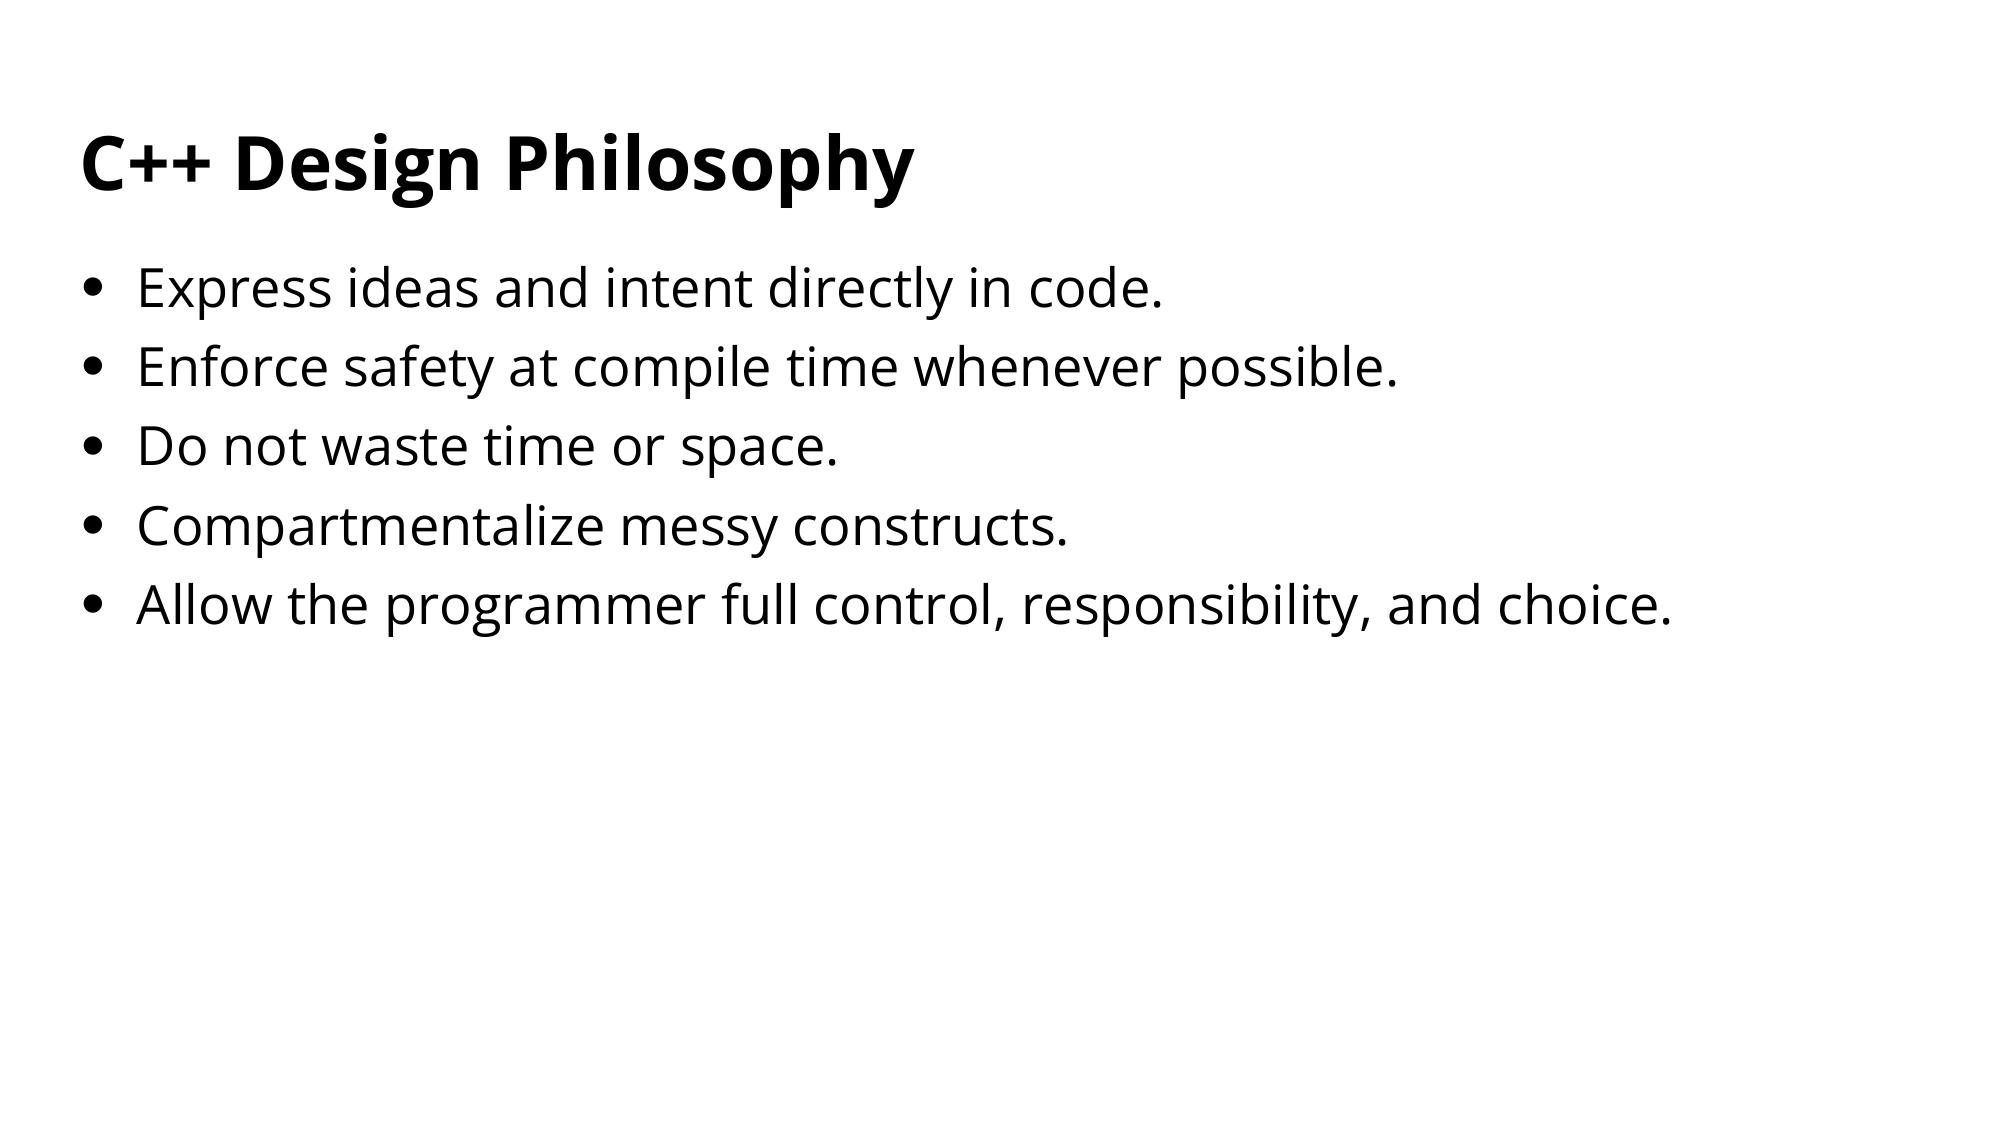

# C++ Design Philosophy
Express ideas and intent directly in code.
Enforce safety at compile time whenever possible.
Do not waste time or space.
Compartmentalize messy constructs.
Allow the programmer full control, responsibility, and choice.